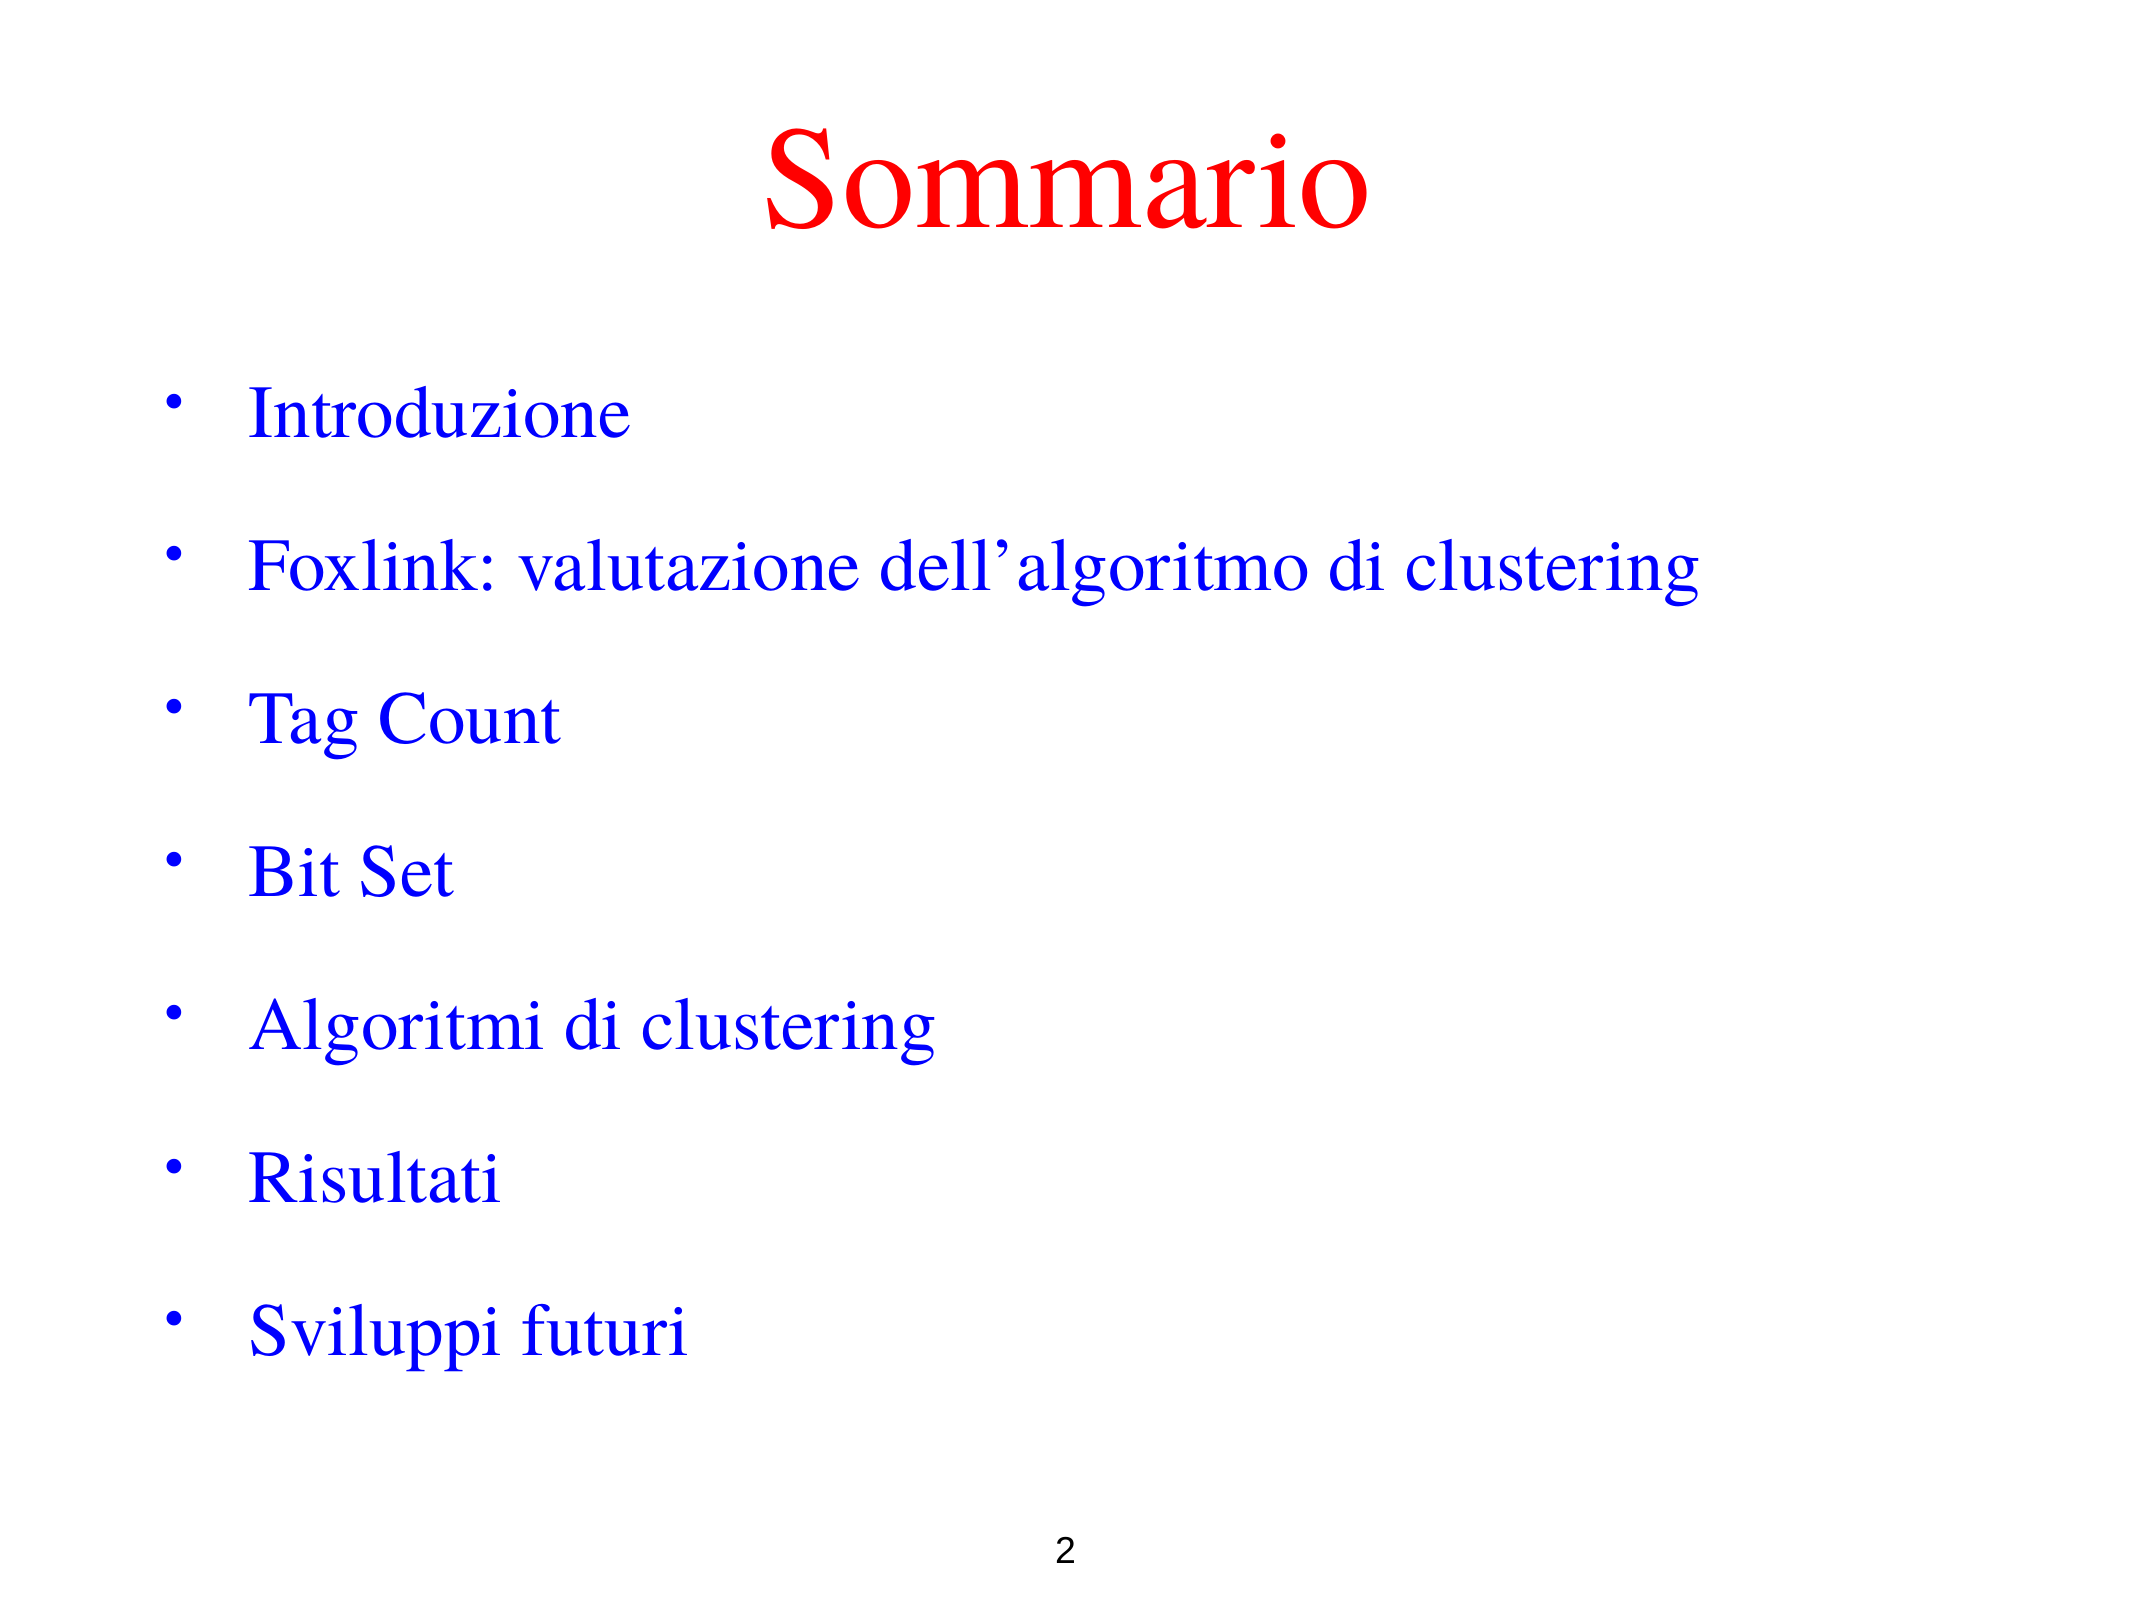

# Sommario
Introduzione
Foxlink: valutazione dell’algoritmo di clustering
Tag Count
Bit Set
Algoritmi di clustering
Risultati
Sviluppi futuri

2